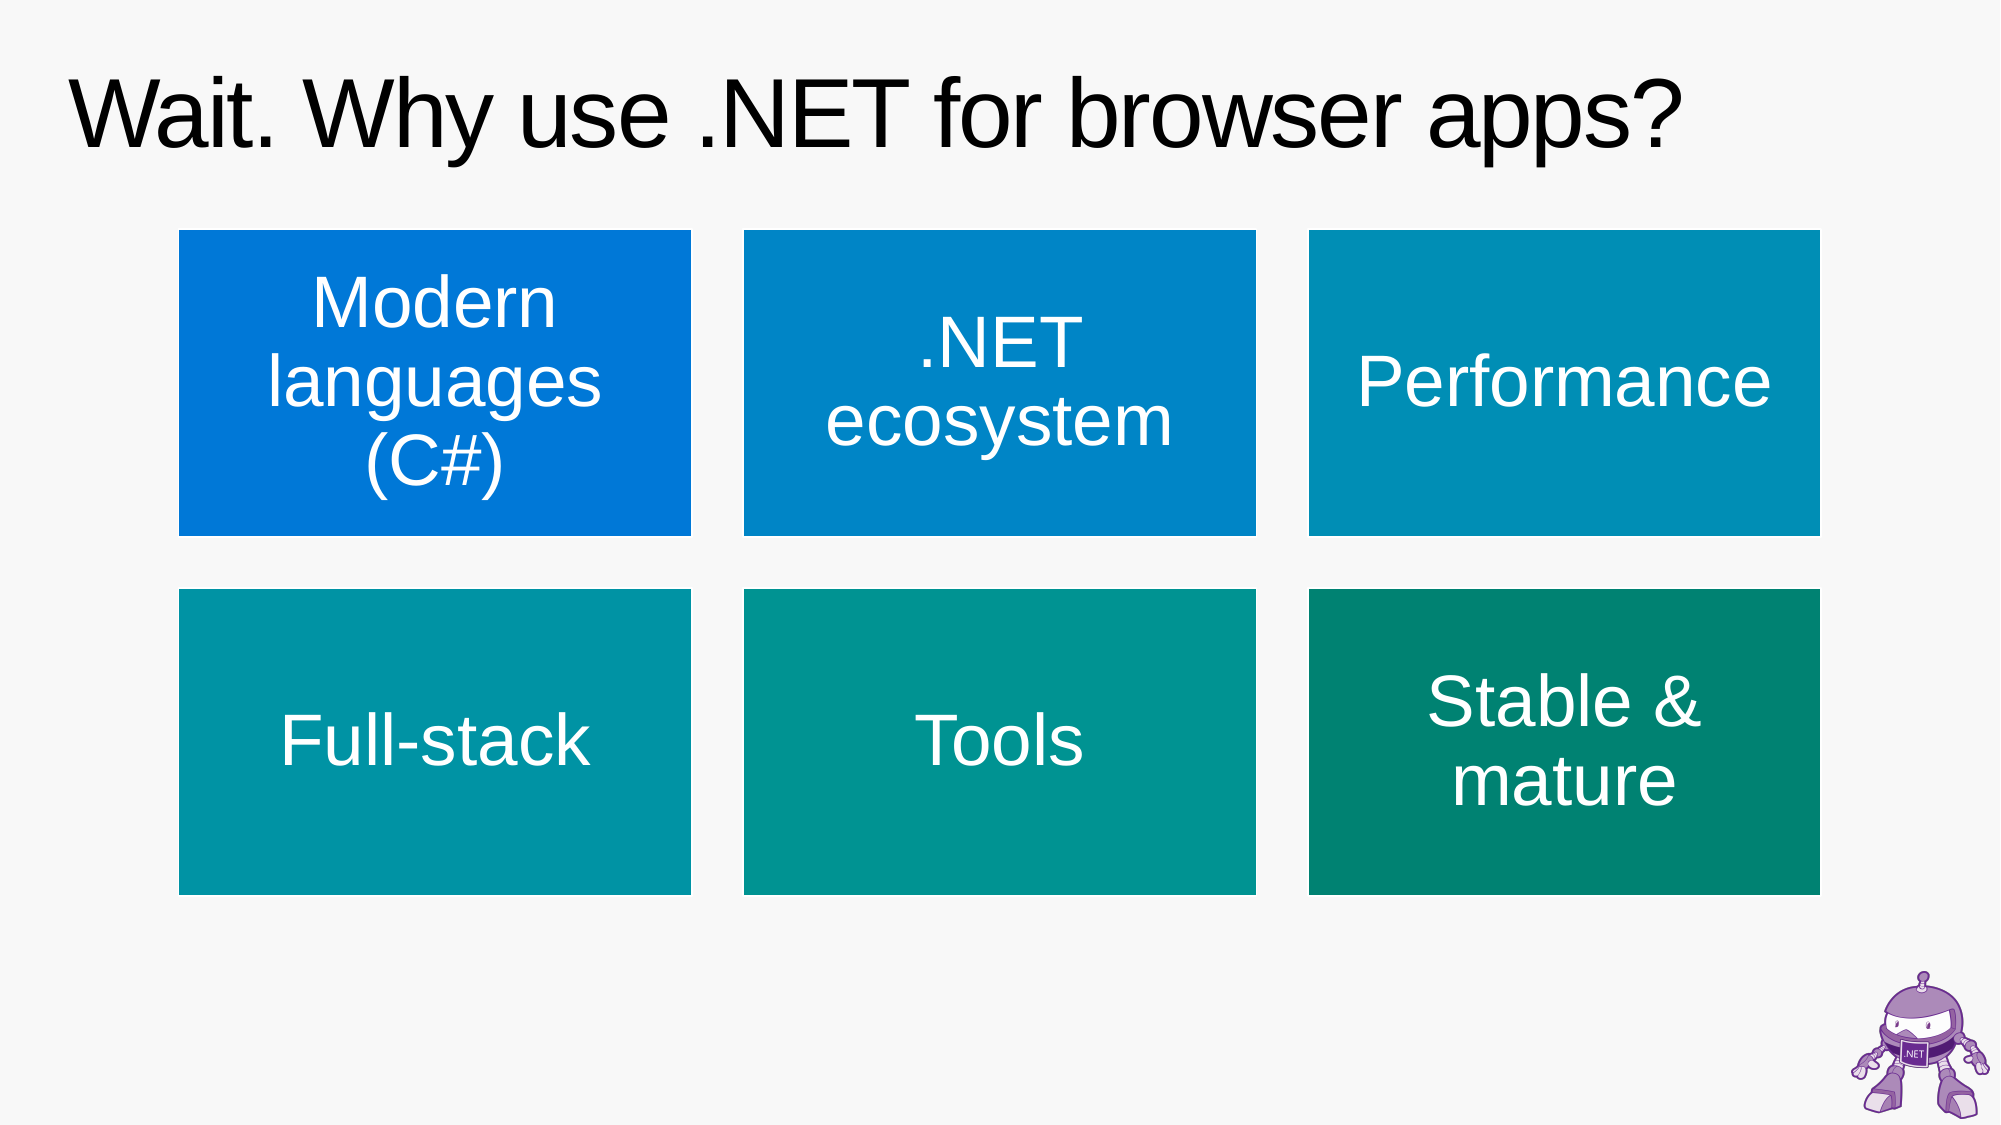

# Wait. Why use .NET for browser apps?
Modern languages (C#)
.NET ecosystem
Performance
Full-stack
Tools
Stable & mature